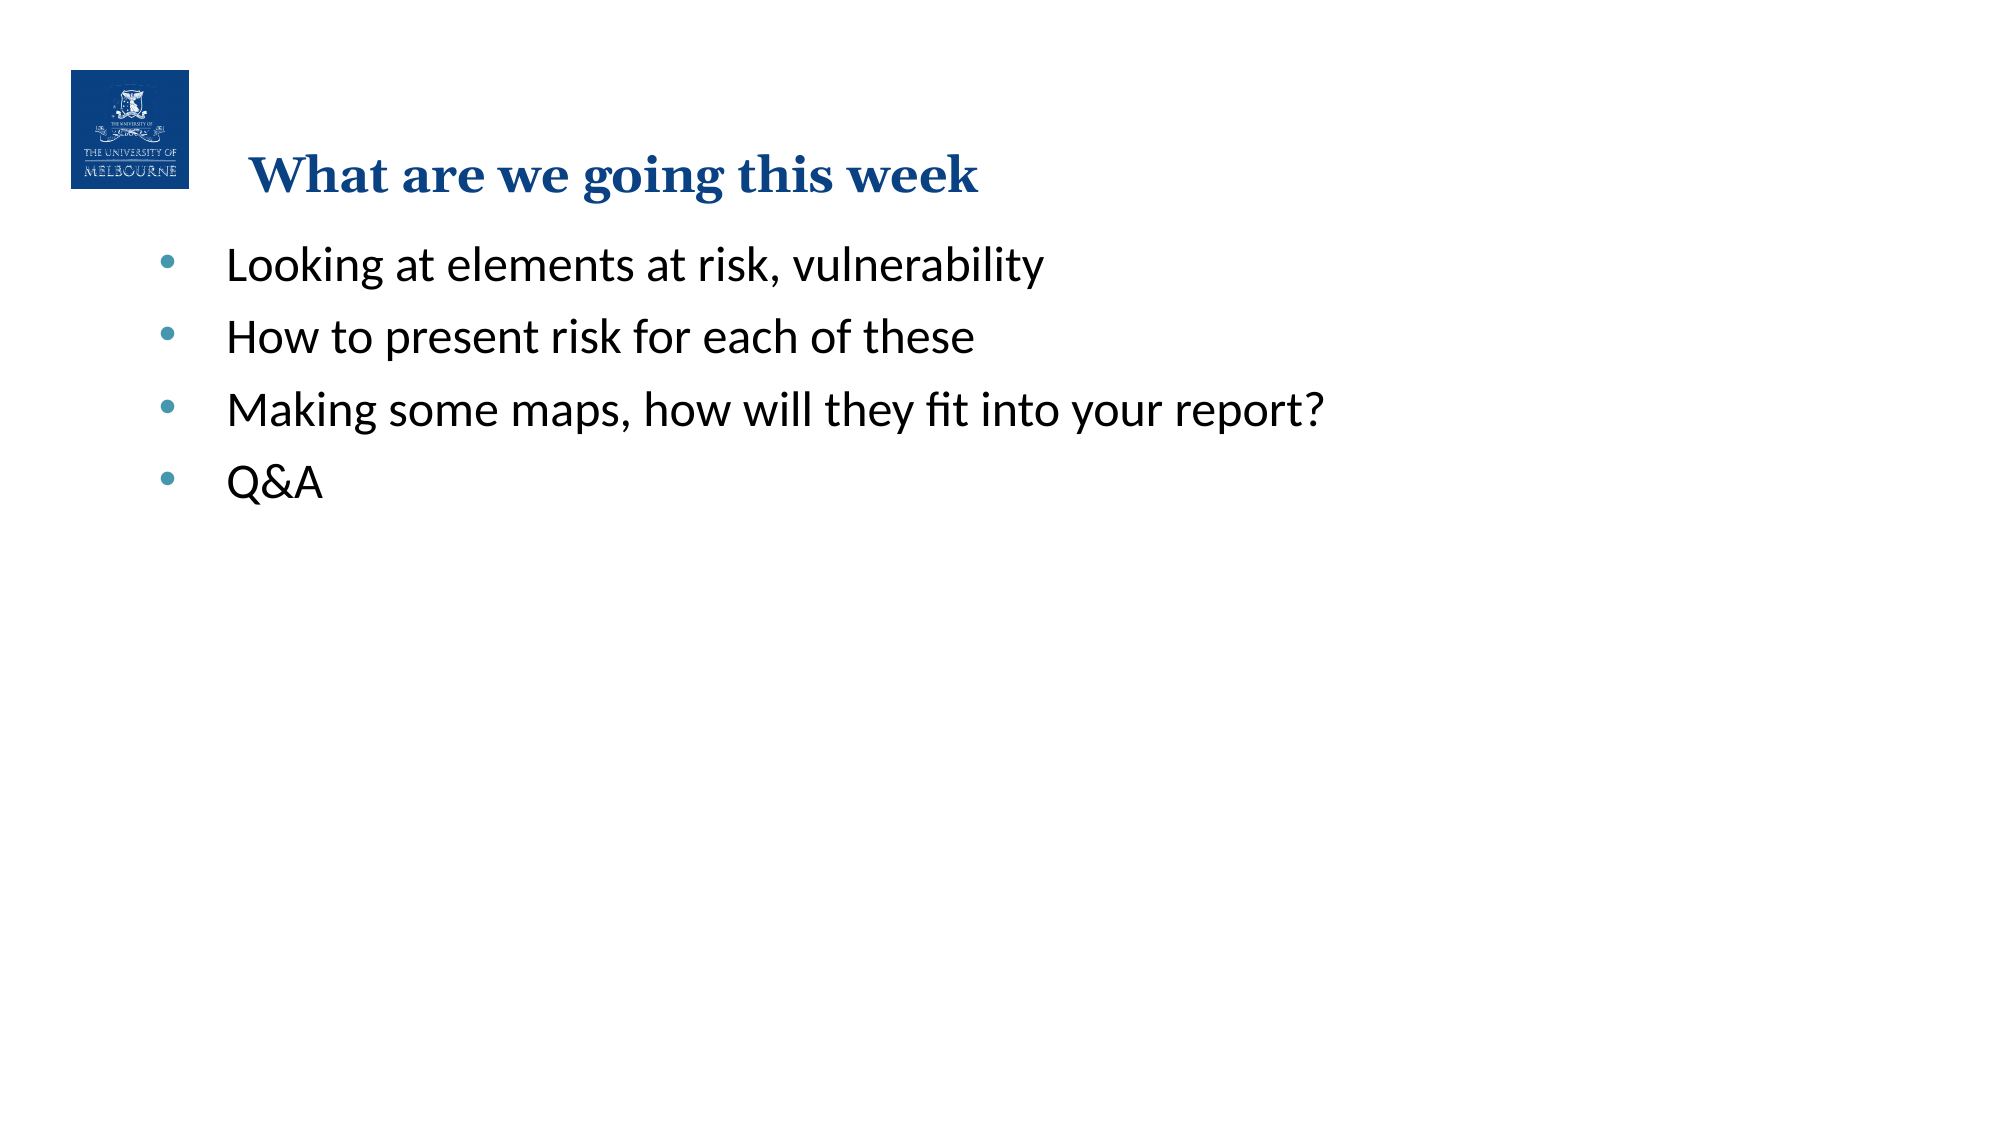

# What are we going this week
Looking at elements at risk, vulnerability
How to present risk for each of these
Making some maps, how will they fit into your report?
Q&A